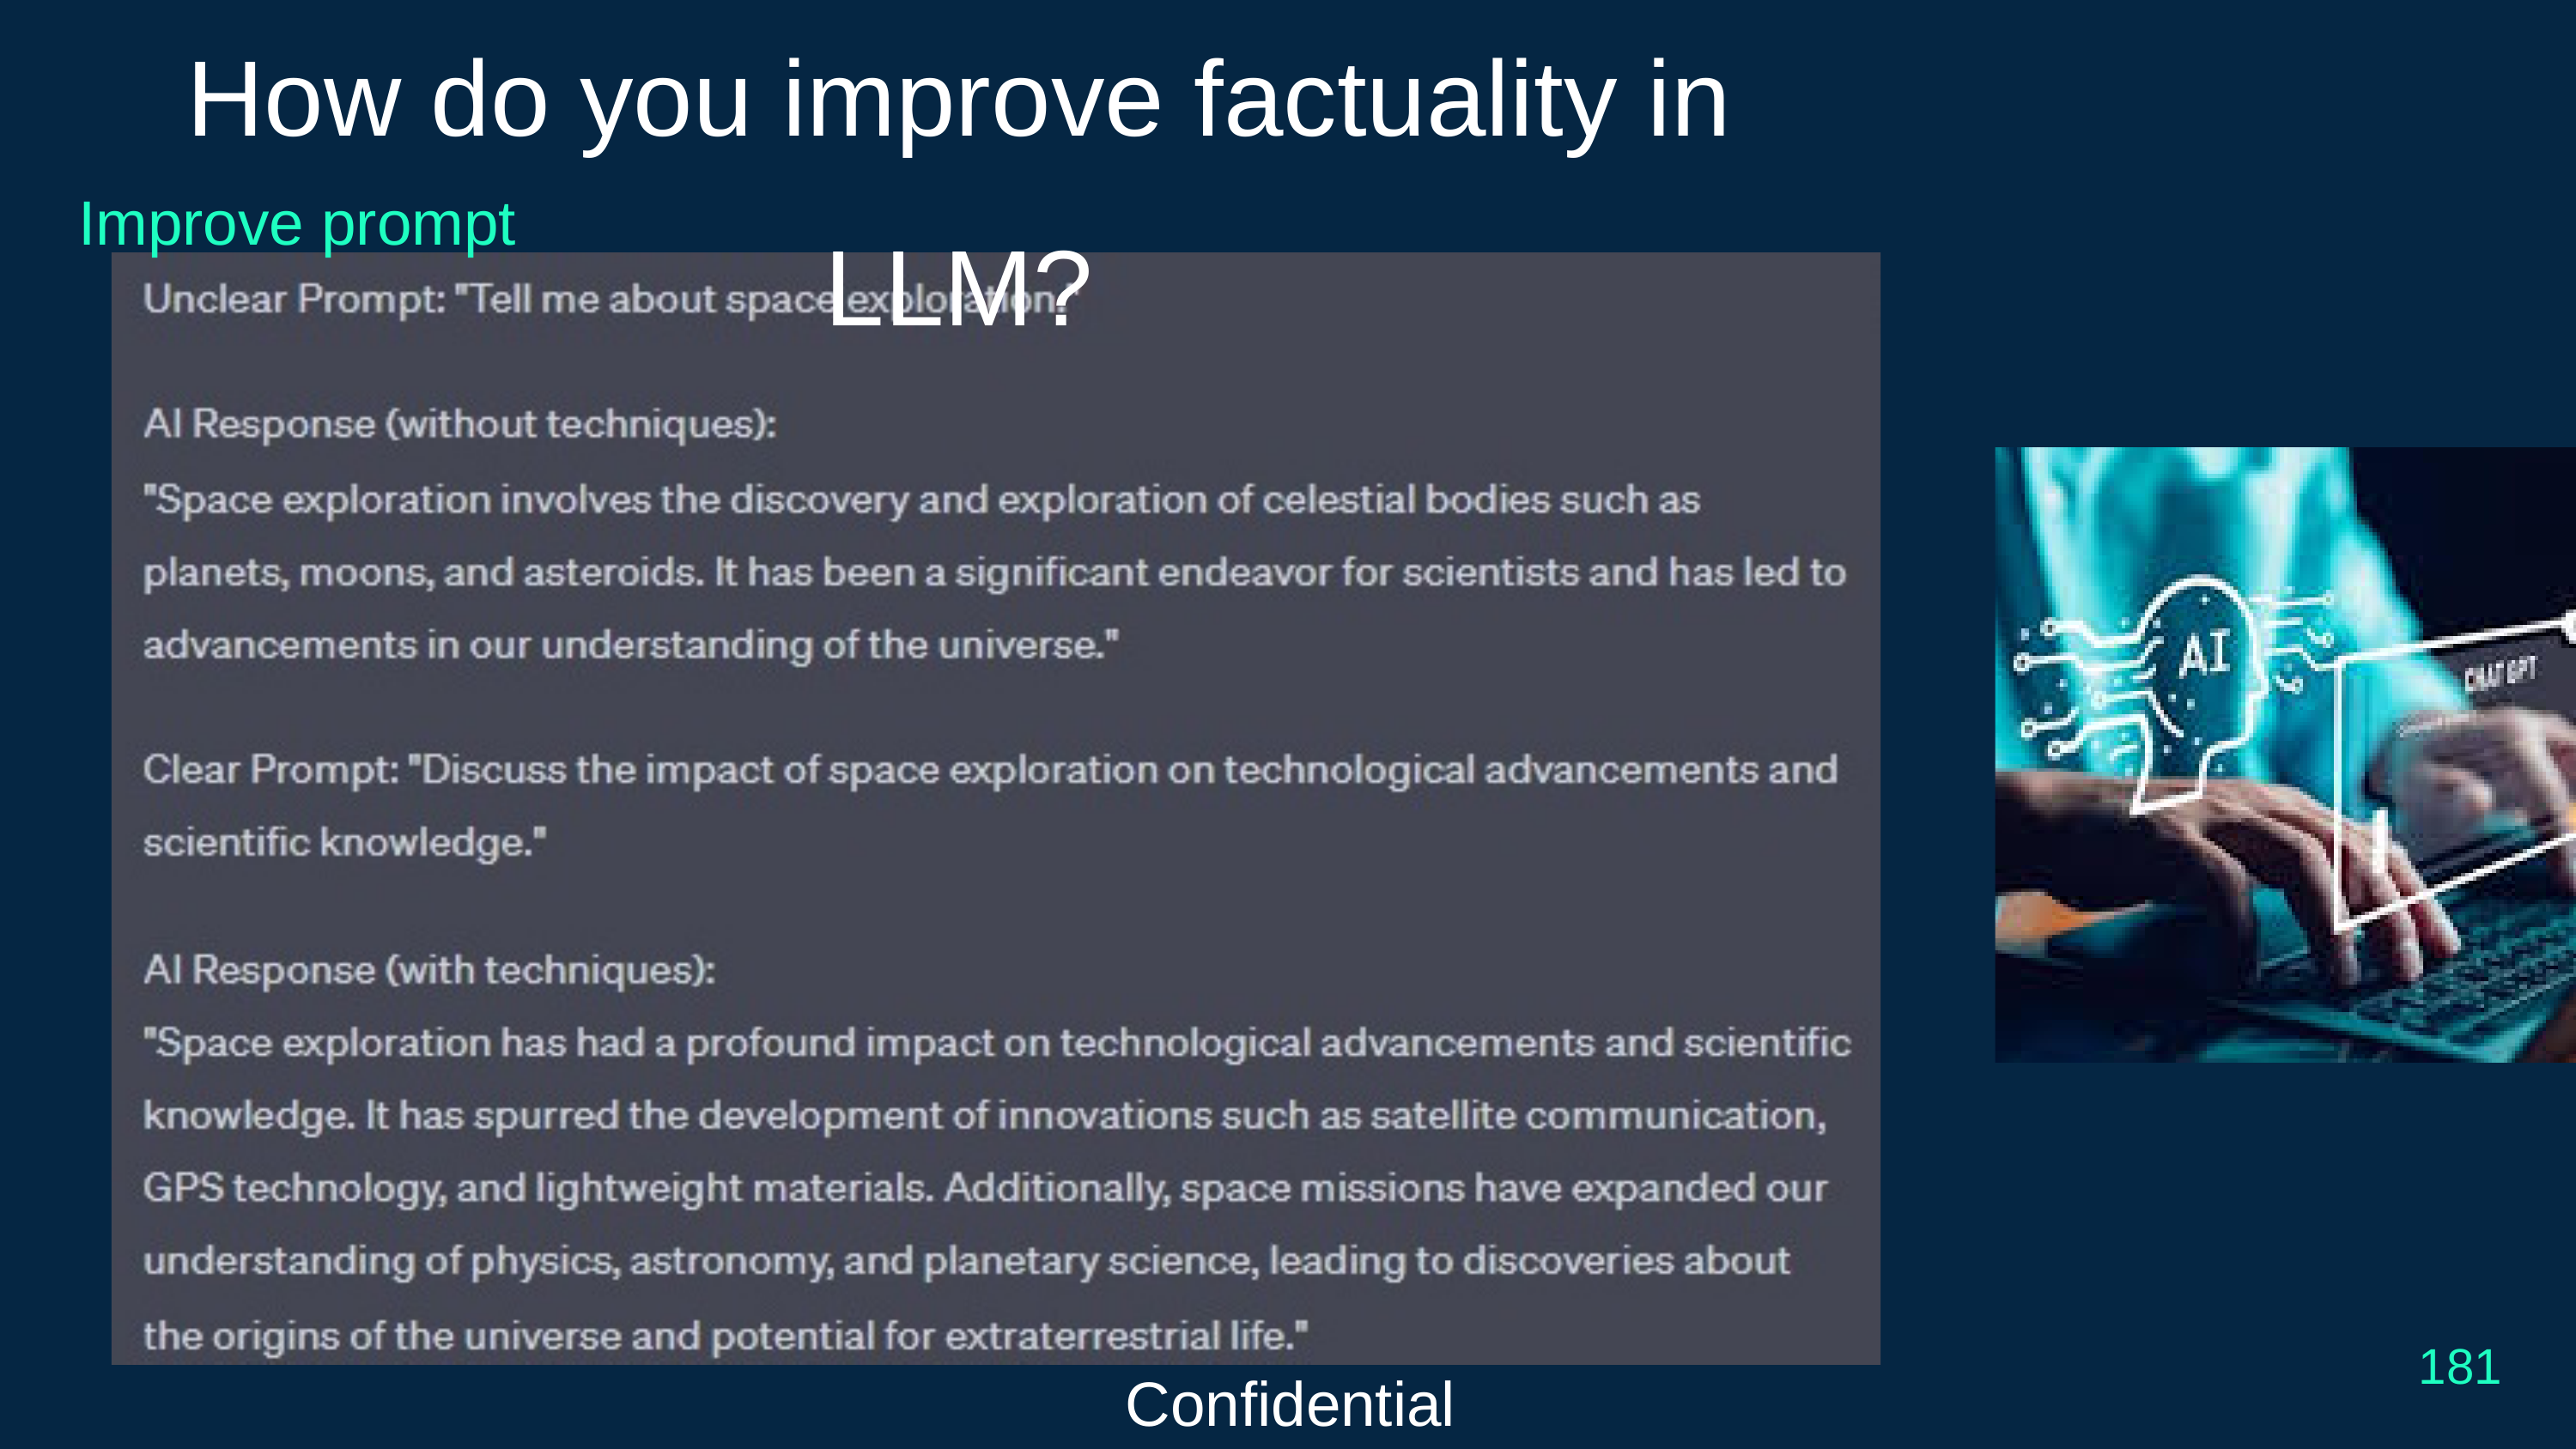

How do you improve factuality in LLM?
Improve prompt

181
Confidential